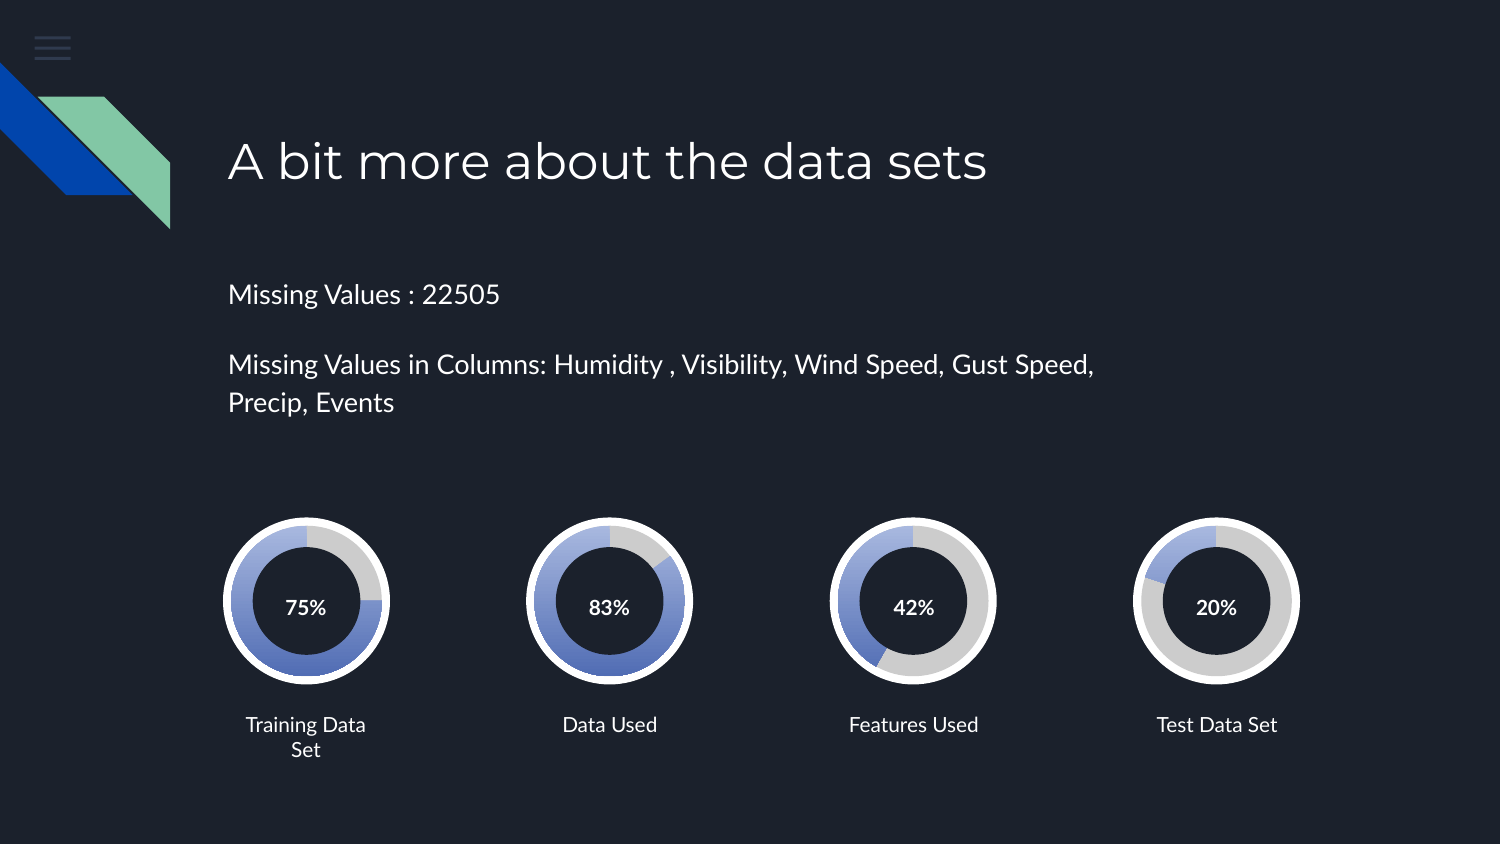

# A bit more about the data sets
Missing Values : 22505
Missing Values in Columns: Humidity , Visibility, Wind Speed, Gust Speed, Precip, Events

75%

83%

42%

20%

Training Data Set
Data Used
Features Used
Test Data Set